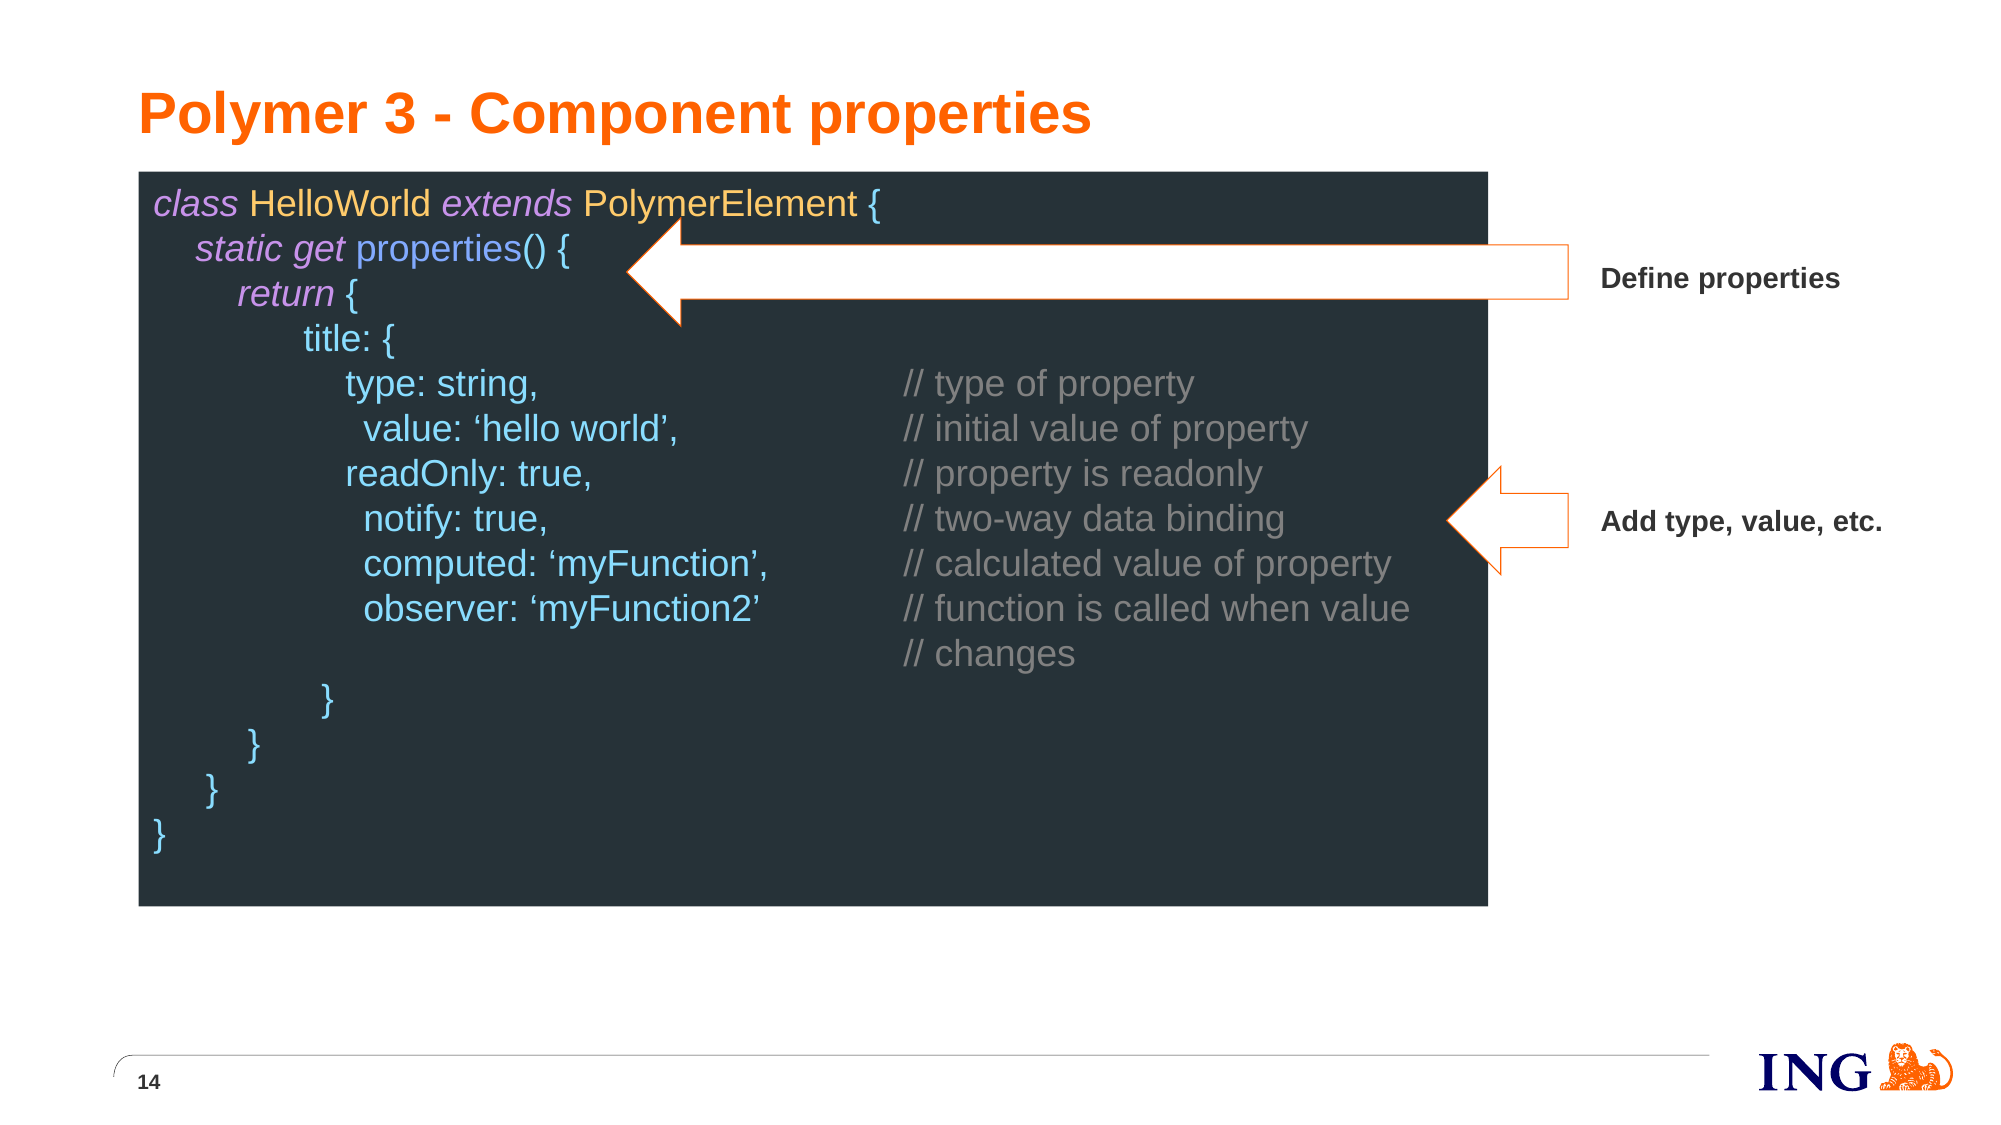

# Polymer 3 - Component properties
class HelloWorld extends PolymerElement {
    static get properties() {
        return {
	title: {
	    type: string,			// type of property
                    value: ‘hello world’,	 	// initial value of property
  	    readOnly: true,                             	// property is readonly
                    notify: true,			// two-way data binding
                    computed: ‘myFunction’,	// calculated value of property
                    observer: ‘myFunction2’   	// function is called when value
					// changes
                }
         }
     }
}

Define properties

Add type, value, etc.
14